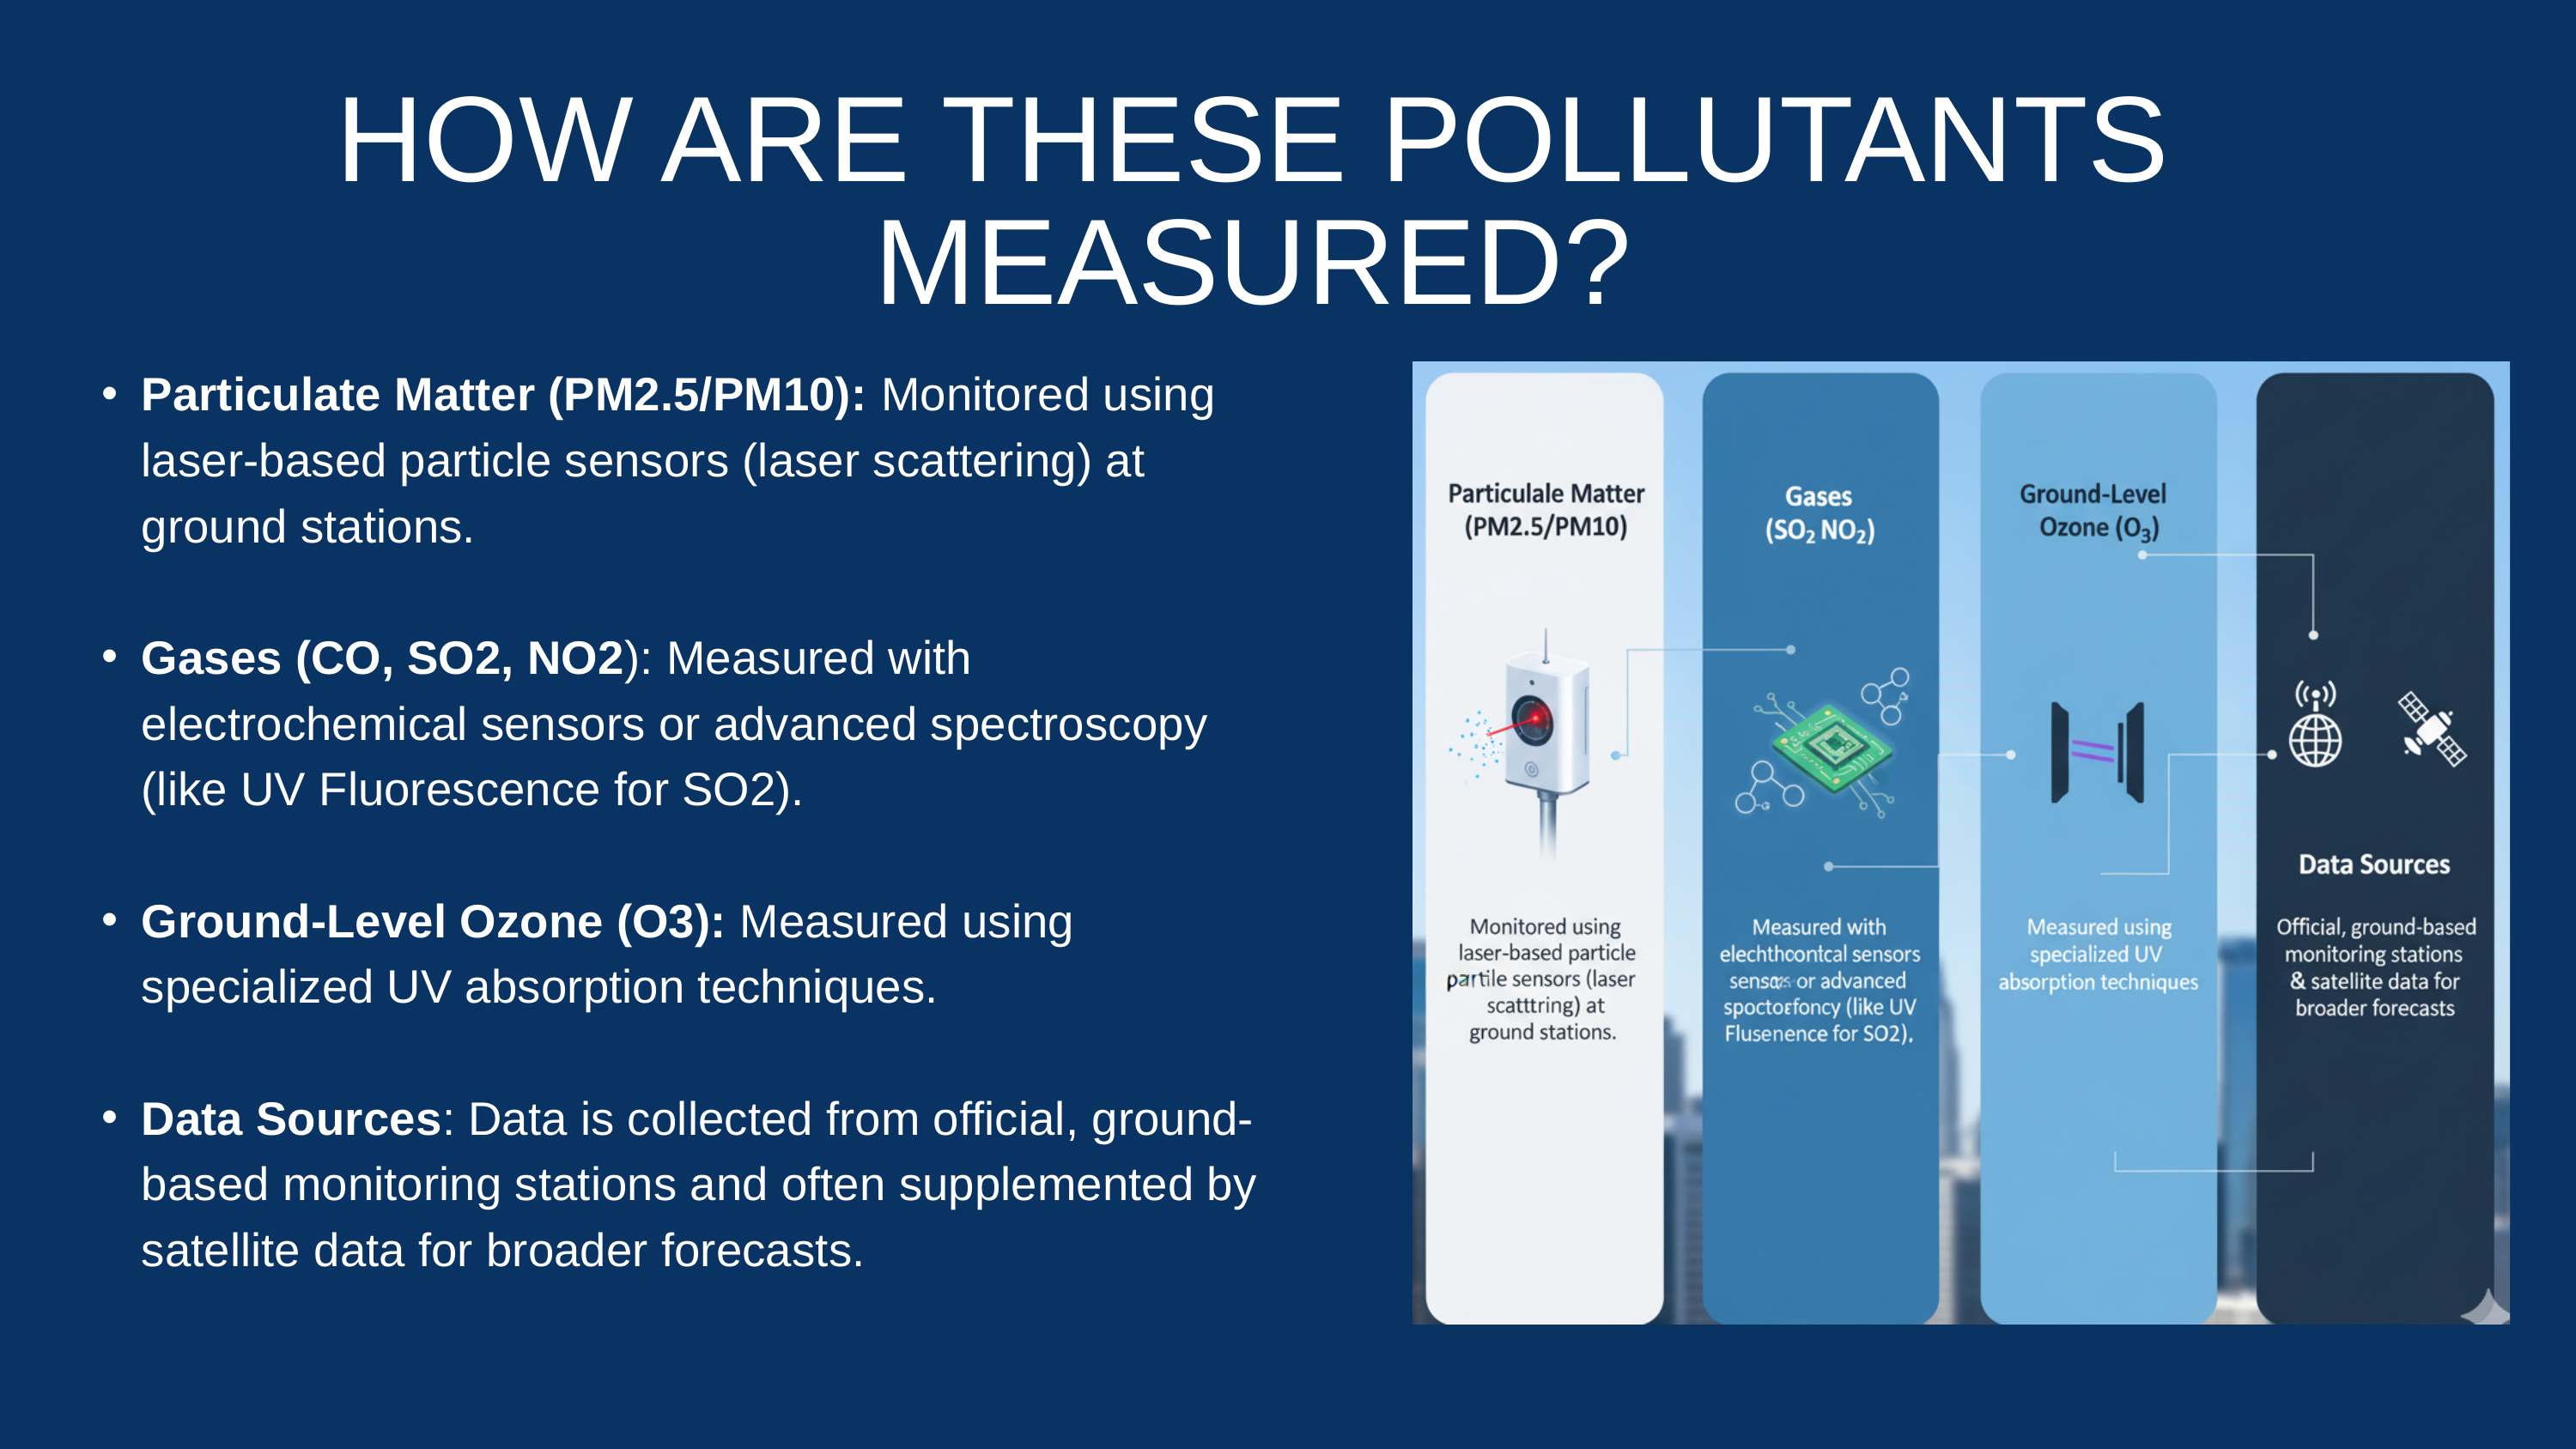

HOW ARE THESE POLLUTANTS MEASURED?

Particulate Matter (PM2.5/PM10): Monitored using laser-based particle sensors (laser scattering) at ground stations.

Gases (CO, SO2, NO2): Measured with electrochemical sensors or advanced spectroscopy (like UV Fluorescence for SO2).

Ground-Level Ozone (O3): Measured using specialized UV absorption techniques.

Data Sources: Data is collected from official, ground-based monitoring stations and often supplemented by satellite data for broader forecasts.